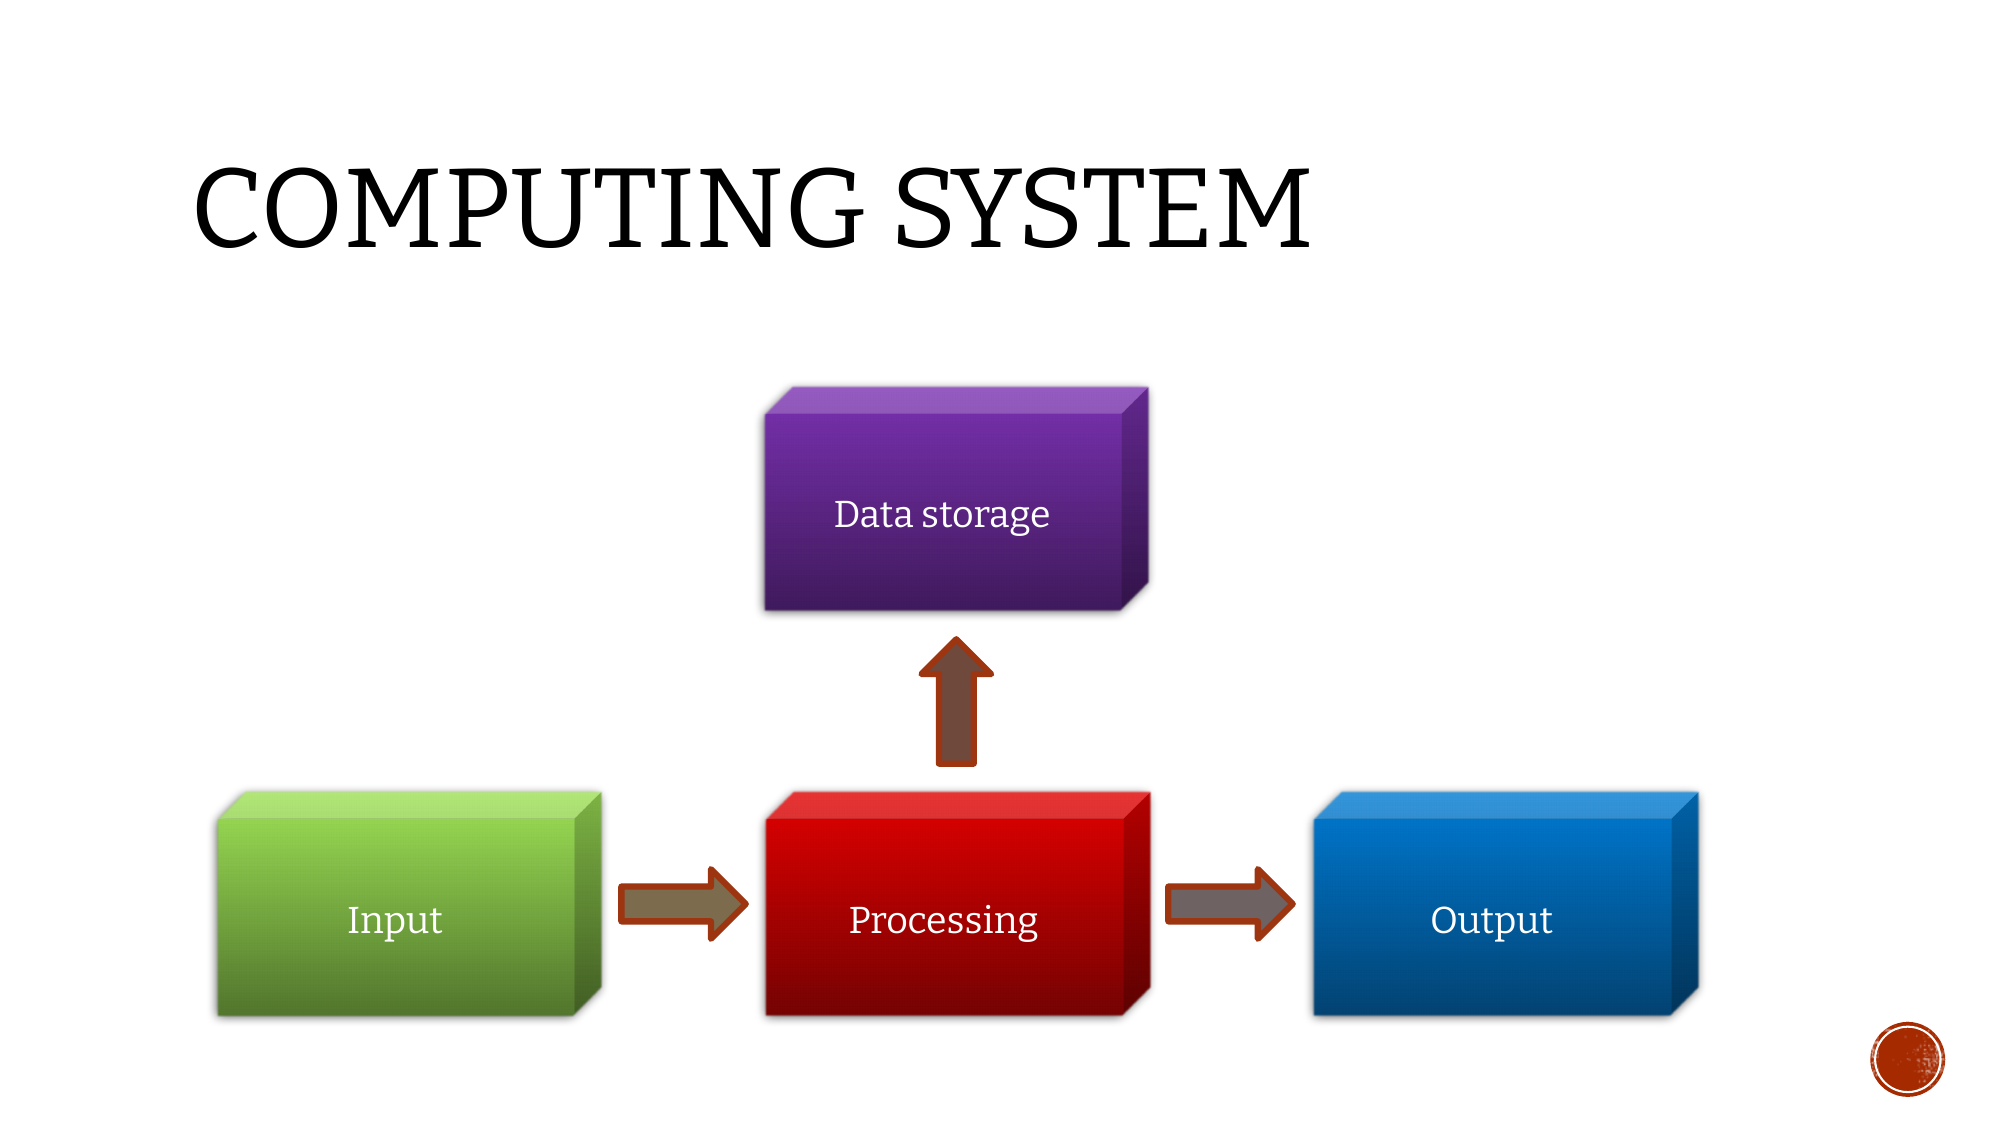

# Computing system

Data storage
Input
Processing
Output